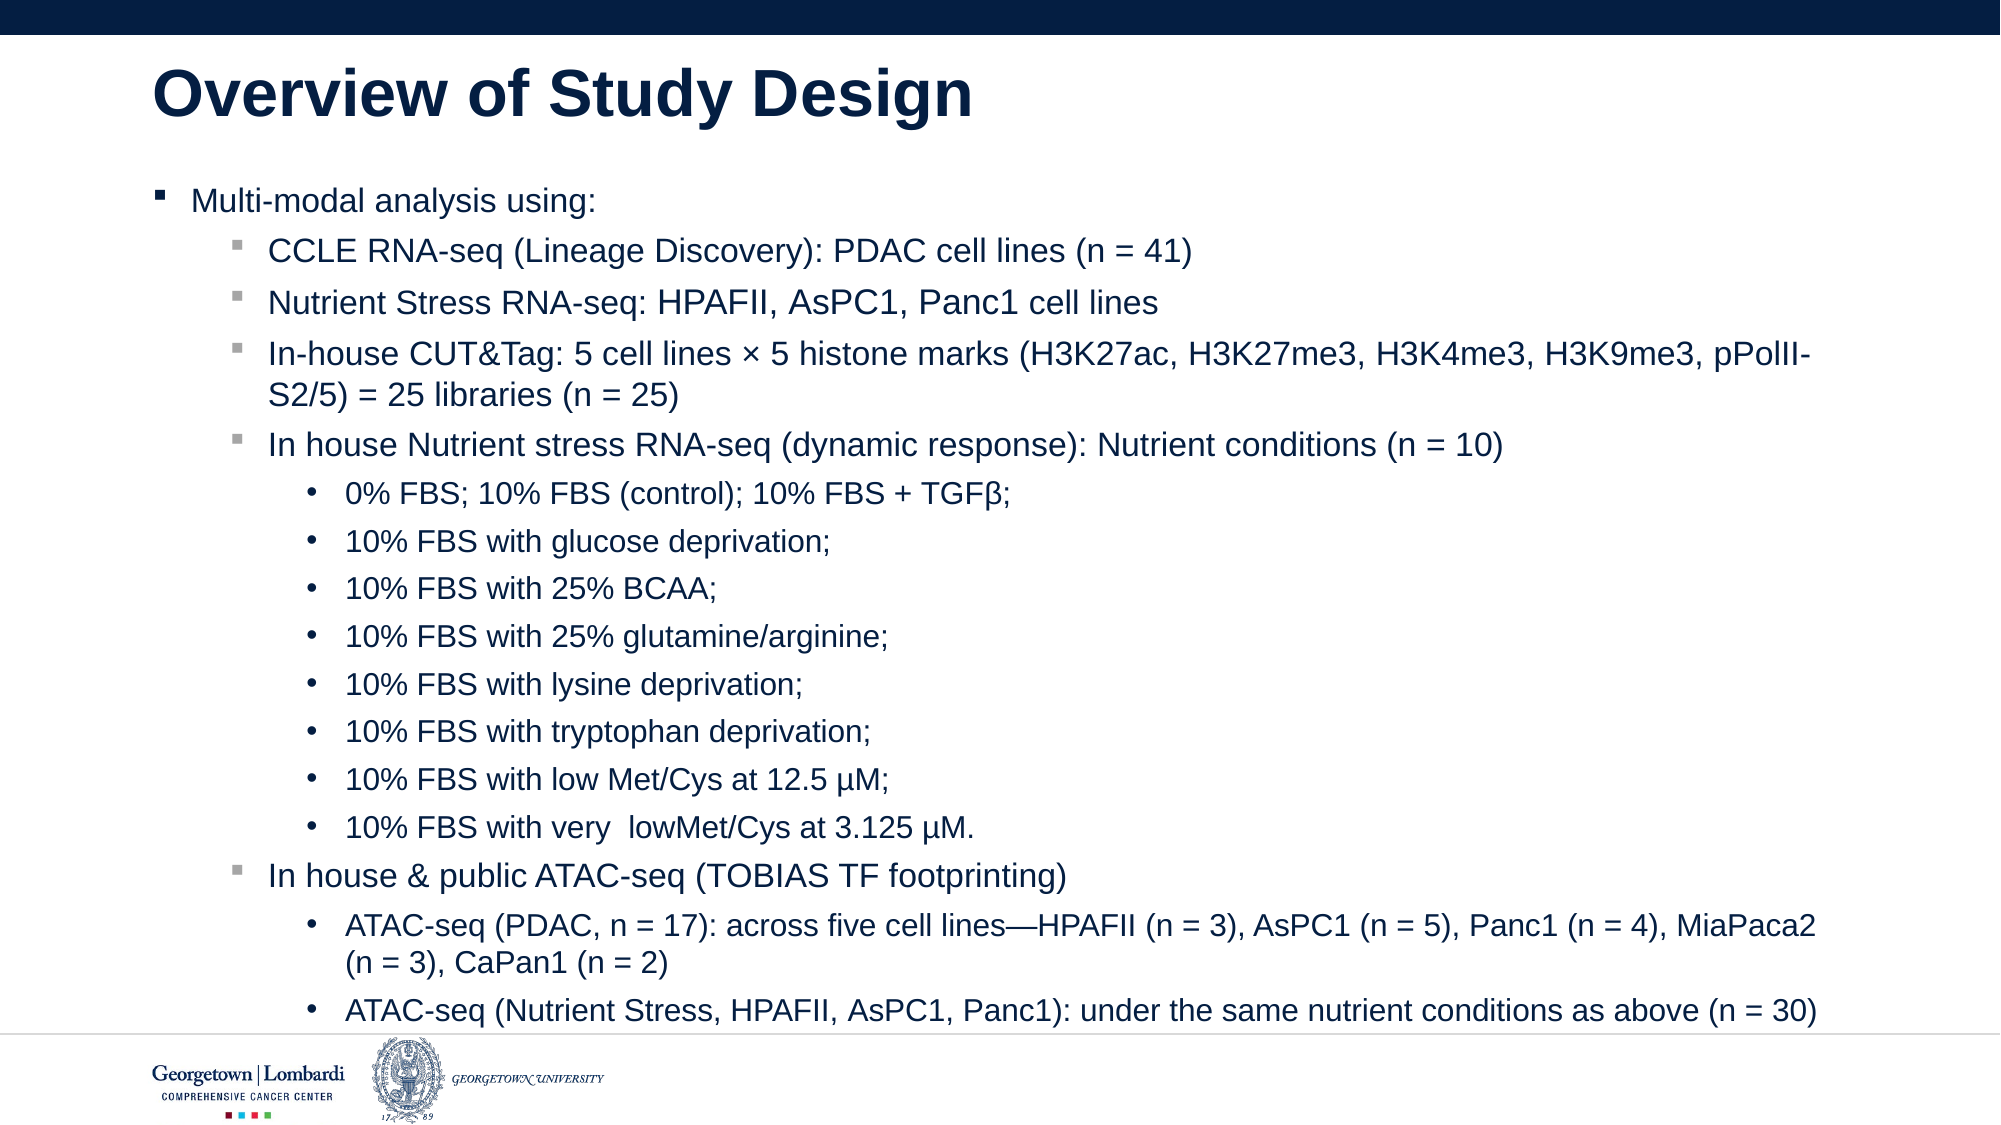

# Overview of Study Design
Multi-modal analysis using:
CCLE RNA-seq (Lineage Discovery): PDAC cell lines (n = 41)
Nutrient Stress RNA-seq: HPAFII, AsPC1, Panc1 cell lines
In-house CUT&Tag: 5 cell lines × 5 histone marks (H3K27ac, H3K27me3, H3K4me3, H3K9me3, pPolII-S2/5) = 25 libraries (n = 25)
In house Nutrient stress RNA-seq (dynamic response): Nutrient conditions (n = 10)
0% FBS; 10% FBS (control); 10% FBS + TGFβ;
10% FBS with glucose deprivation;
10% FBS with 25% BCAA;
10% FBS with 25% glutamine/arginine;
10% FBS with lysine deprivation;
10% FBS with tryptophan deprivation;
10% FBS with low Met/Cys at 12.5 µM;
10% FBS with very  lowMet/Cys at 3.125 µM.
In house & public ATAC-seq (TOBIAS TF footprinting)
ATAC-seq (PDAC, n = 17): across five cell lines—HPAFII (n = 3), AsPC1 (n = 5), Panc1 (n = 4), MiaPaca2 (n = 3), CaPan1 (n = 2)
ATAC-seq (Nutrient Stress, HPAFII, AsPC1, Panc1): under the same nutrient conditions as above (n = 30)